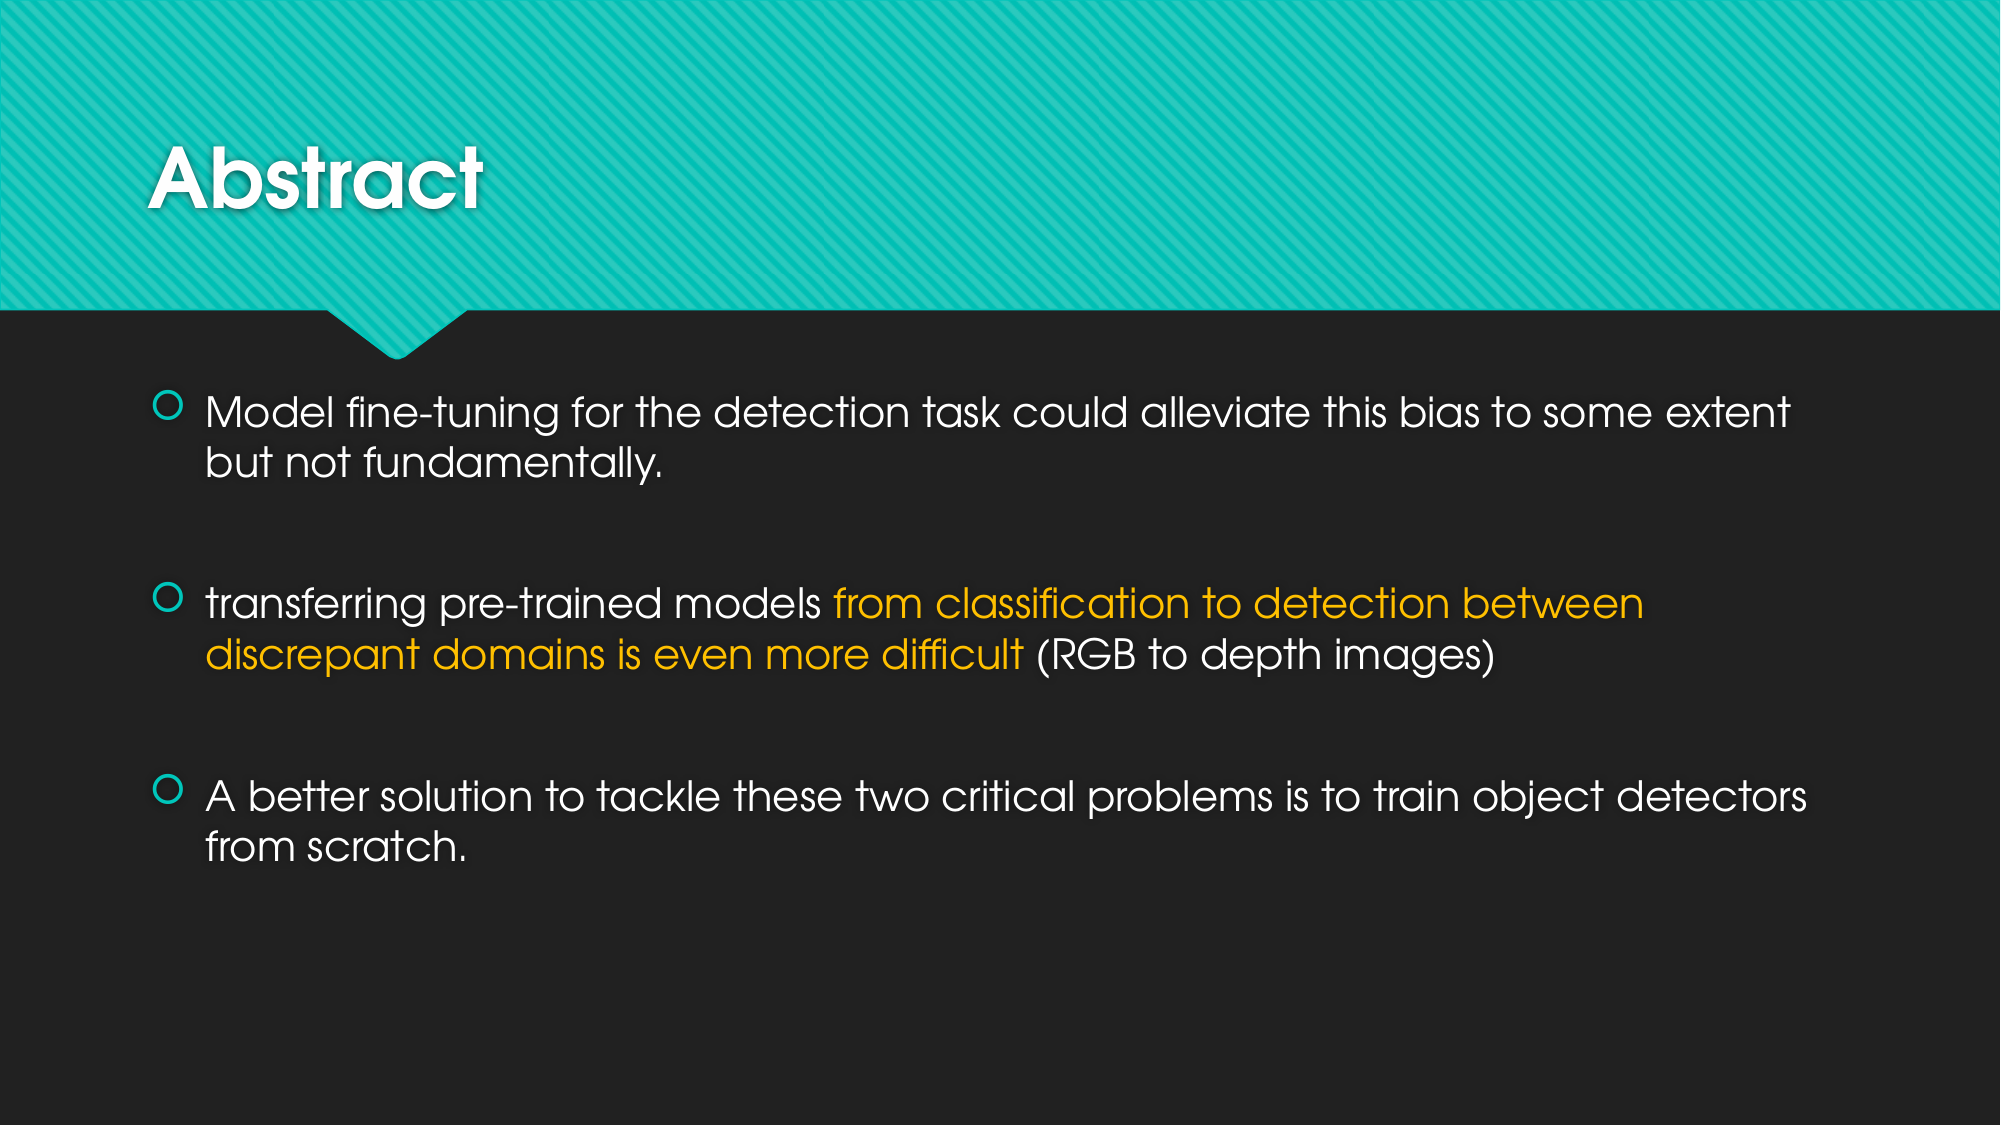

# Abstract
Model fine-tuning for the detection task could alleviate this bias to some extent but not fundamentally.

transferring pre-trained models from classification to detection between discrepant domains is even more difficult (RGB to depth images)

A better solution to tackle these two critical problems is to train object detectors from scratch.